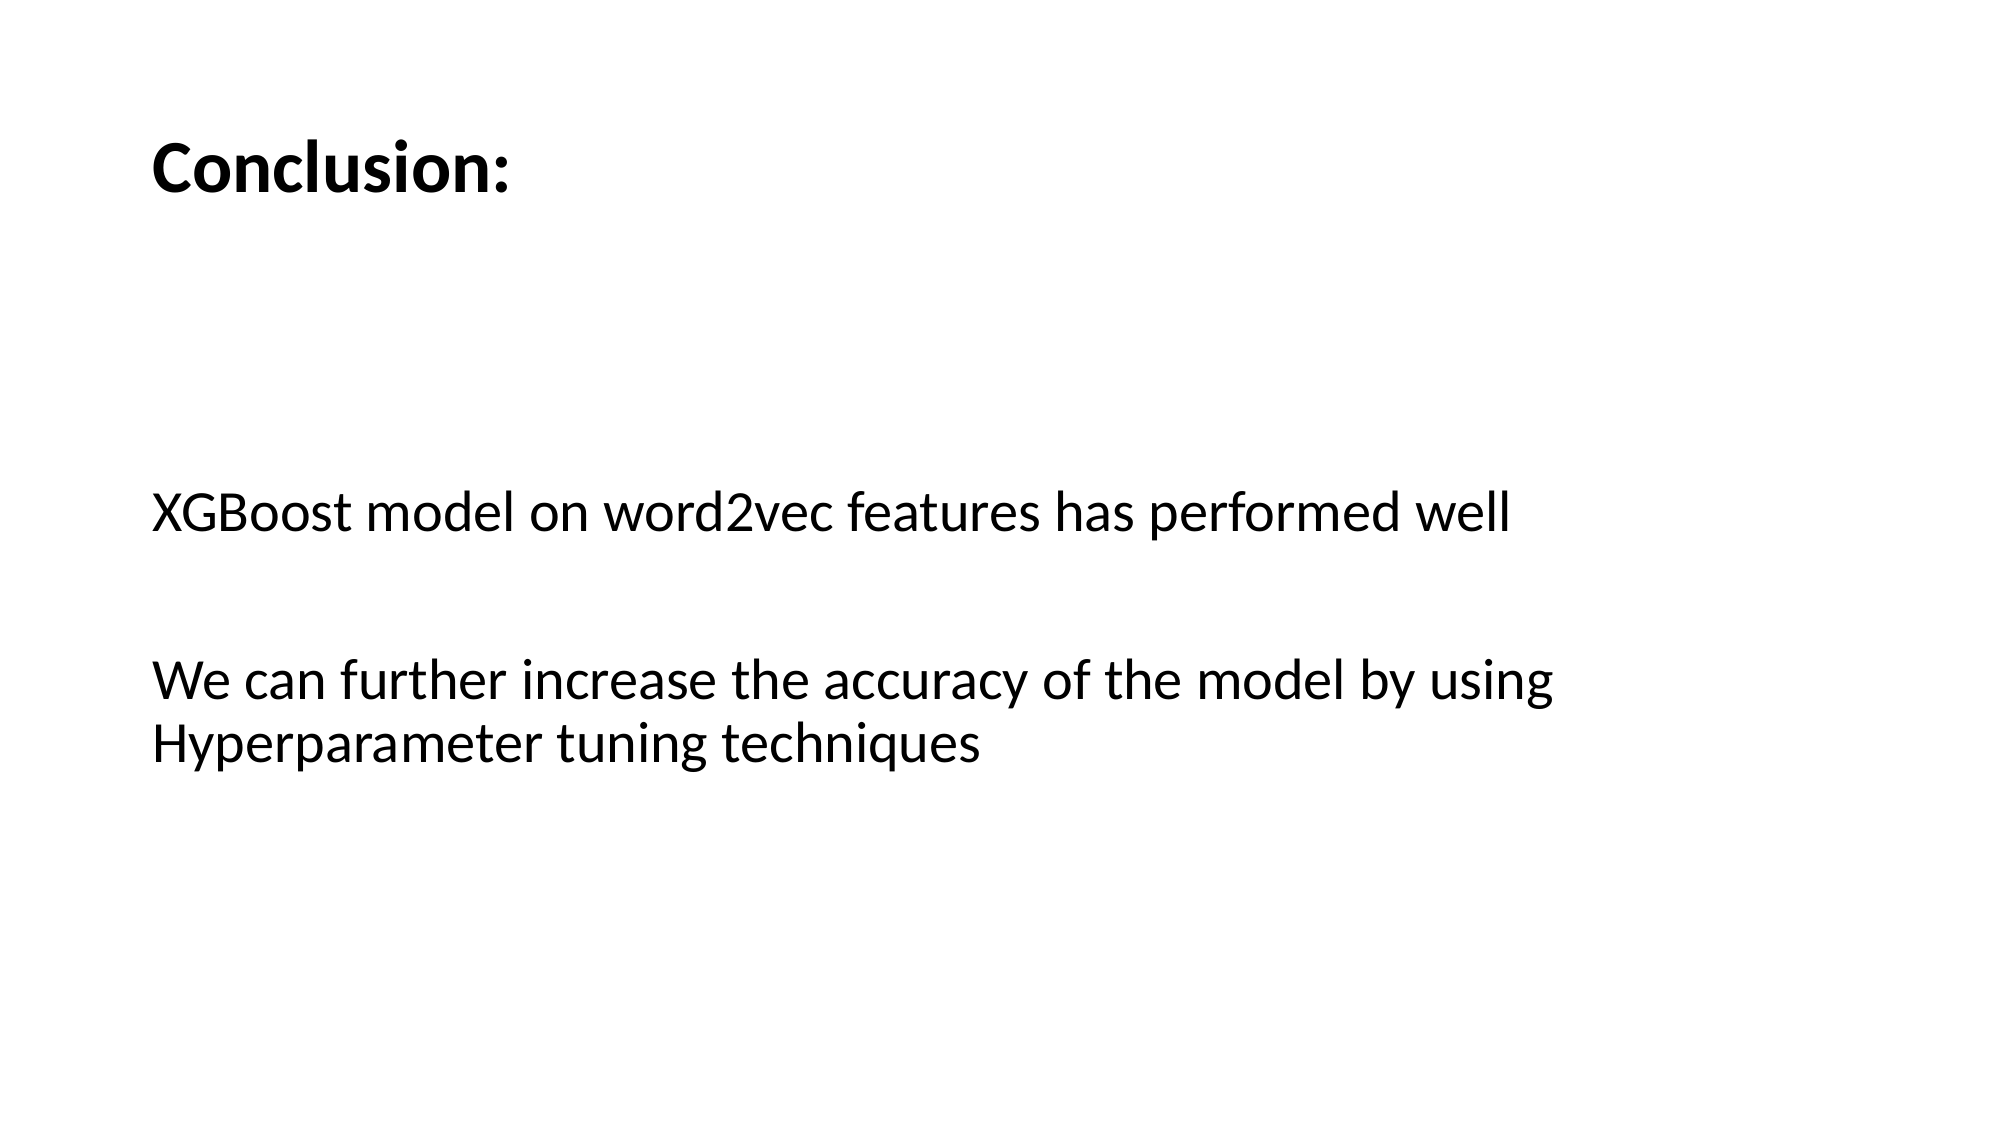

# Conclusion:

XGBoost model on word2vec features has performed well

We can further increase the accuracy of the model by using Hyperparameter tuning techniques